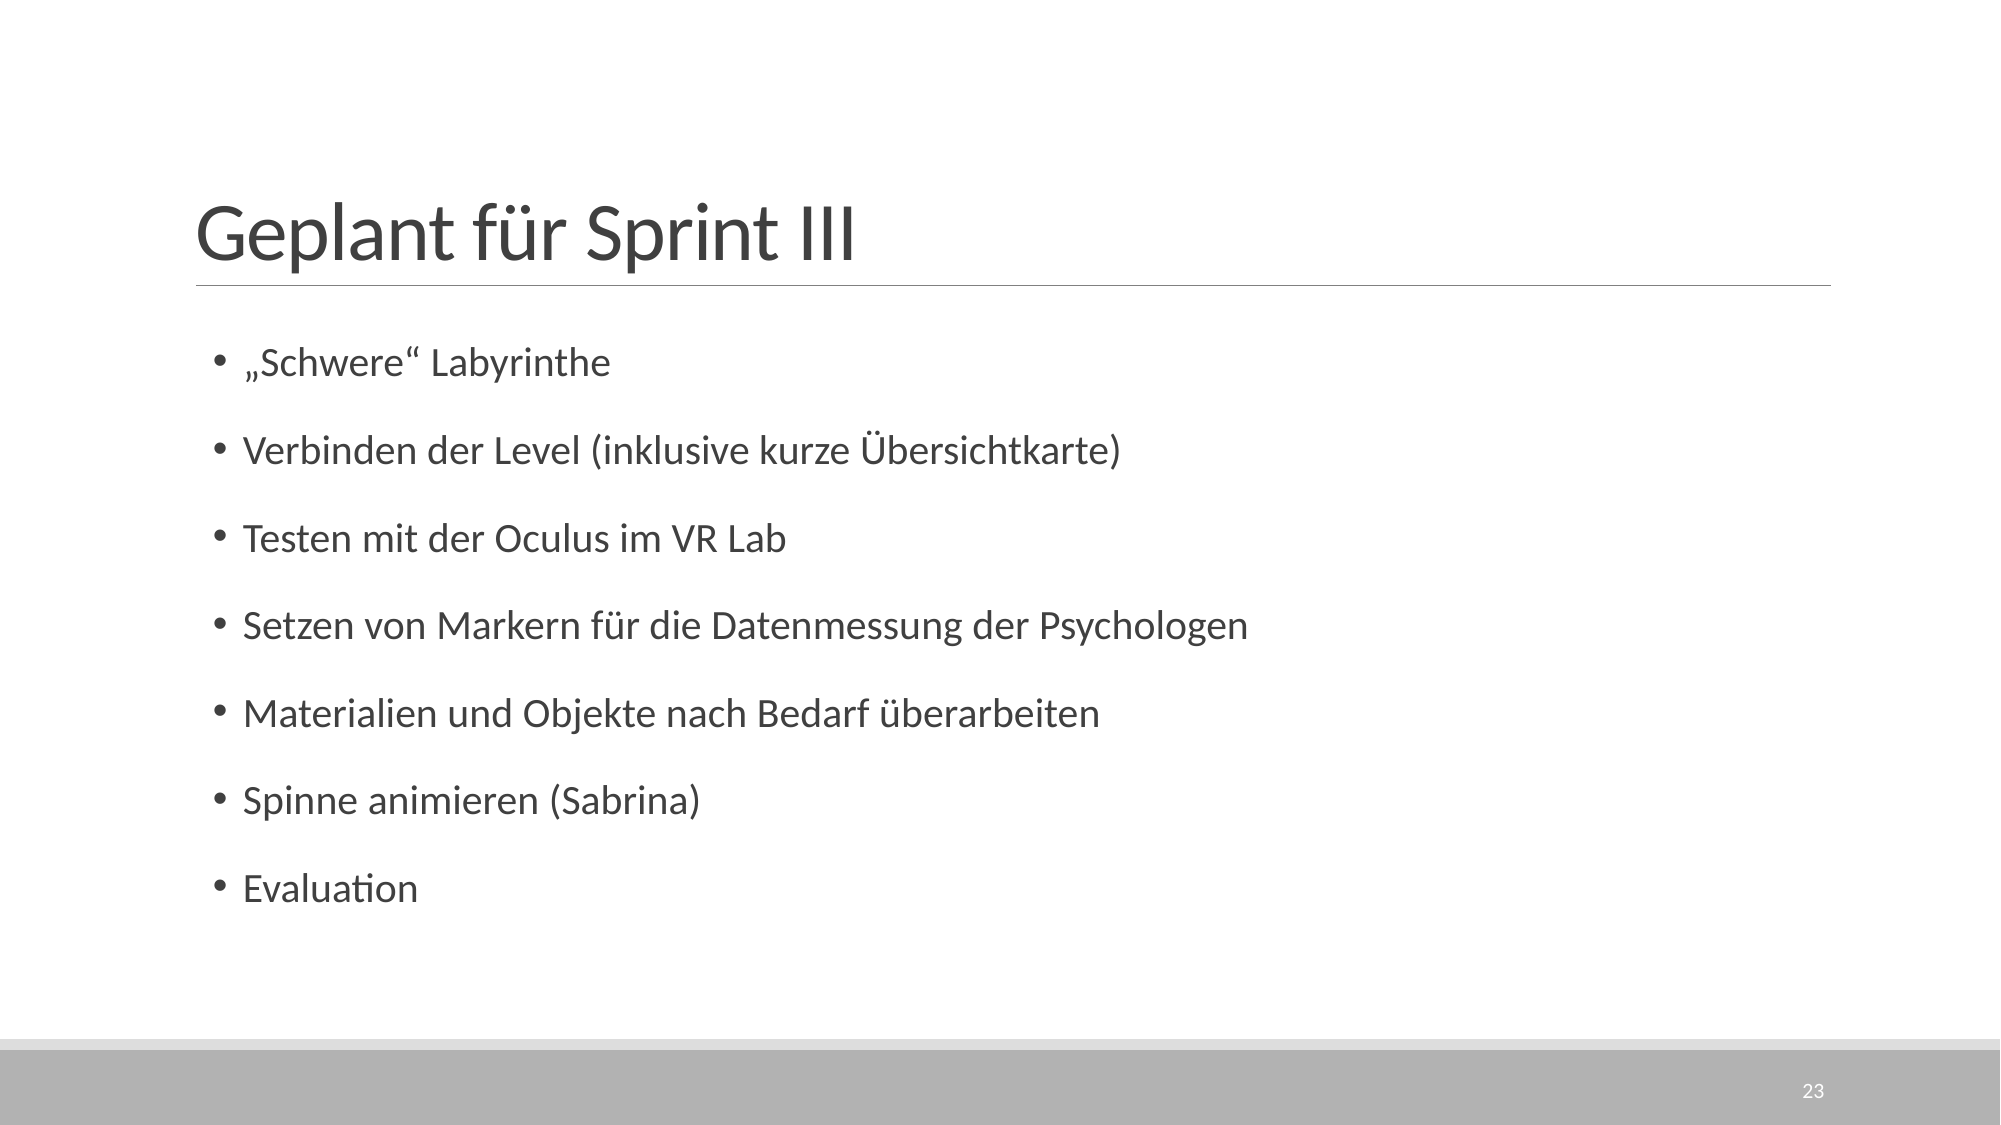

# Geplant für Sprint III
„Schwere“ Labyrinthe
Verbinden der Level (inklusive kurze Übersichtkarte)
Testen mit der Oculus im VR Lab
Setzen von Markern für die Datenmessung der Psychologen
Materialien und Objekte nach Bedarf überarbeiten
Spinne animieren (Sabrina)
Evaluation
23